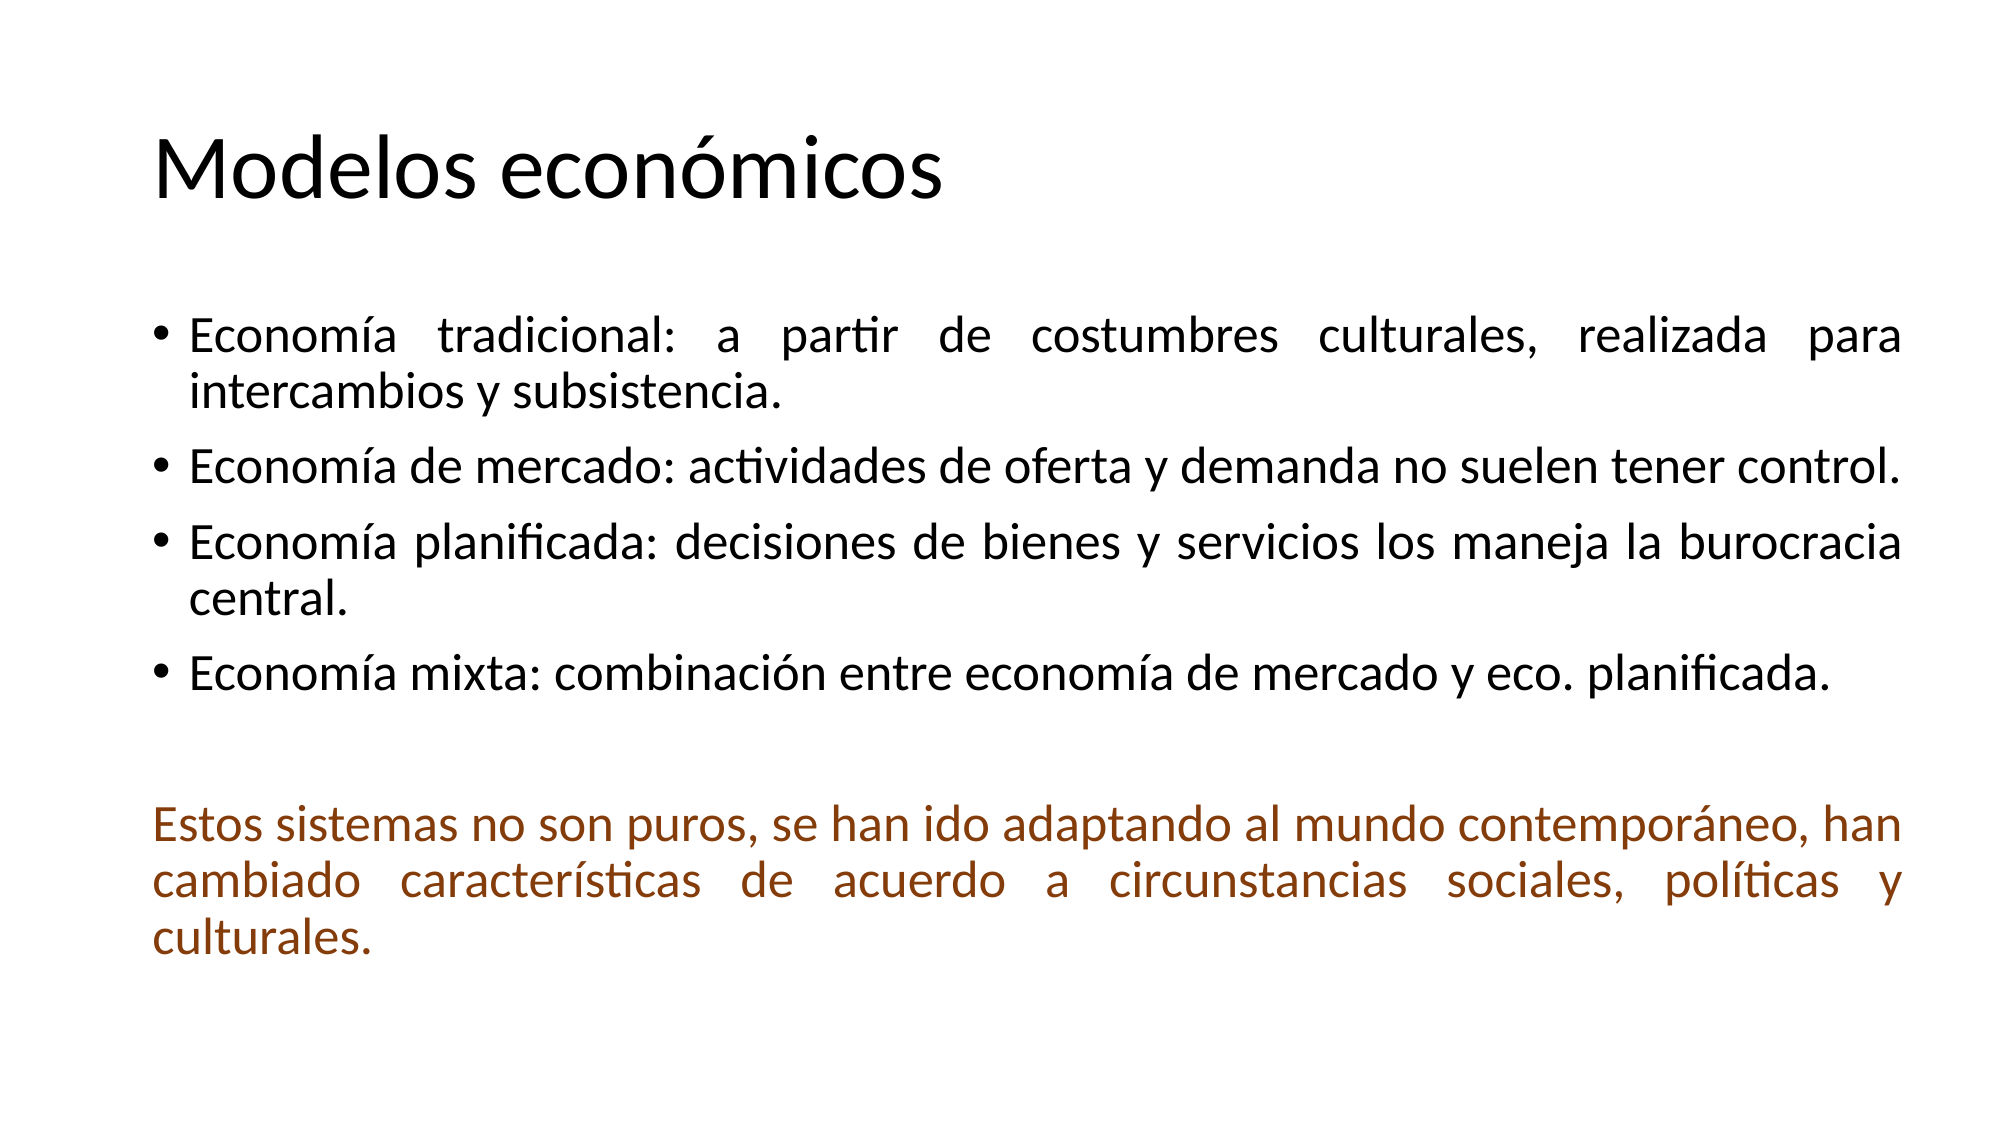

# Modelos económicos
Economía tradicional: a partir de costumbres culturales, realizada para intercambios y subsistencia.
Economía de mercado: actividades de oferta y demanda no suelen tener control.
Economía planificada: decisiones de bienes y servicios los maneja la burocracia central.
Economía mixta: combinación entre economía de mercado y eco. planificada.

Estos sistemas no son puros, se han ido adaptando al mundo contemporáneo, han cambiado características de acuerdo a circunstancias sociales, políticas y culturales.